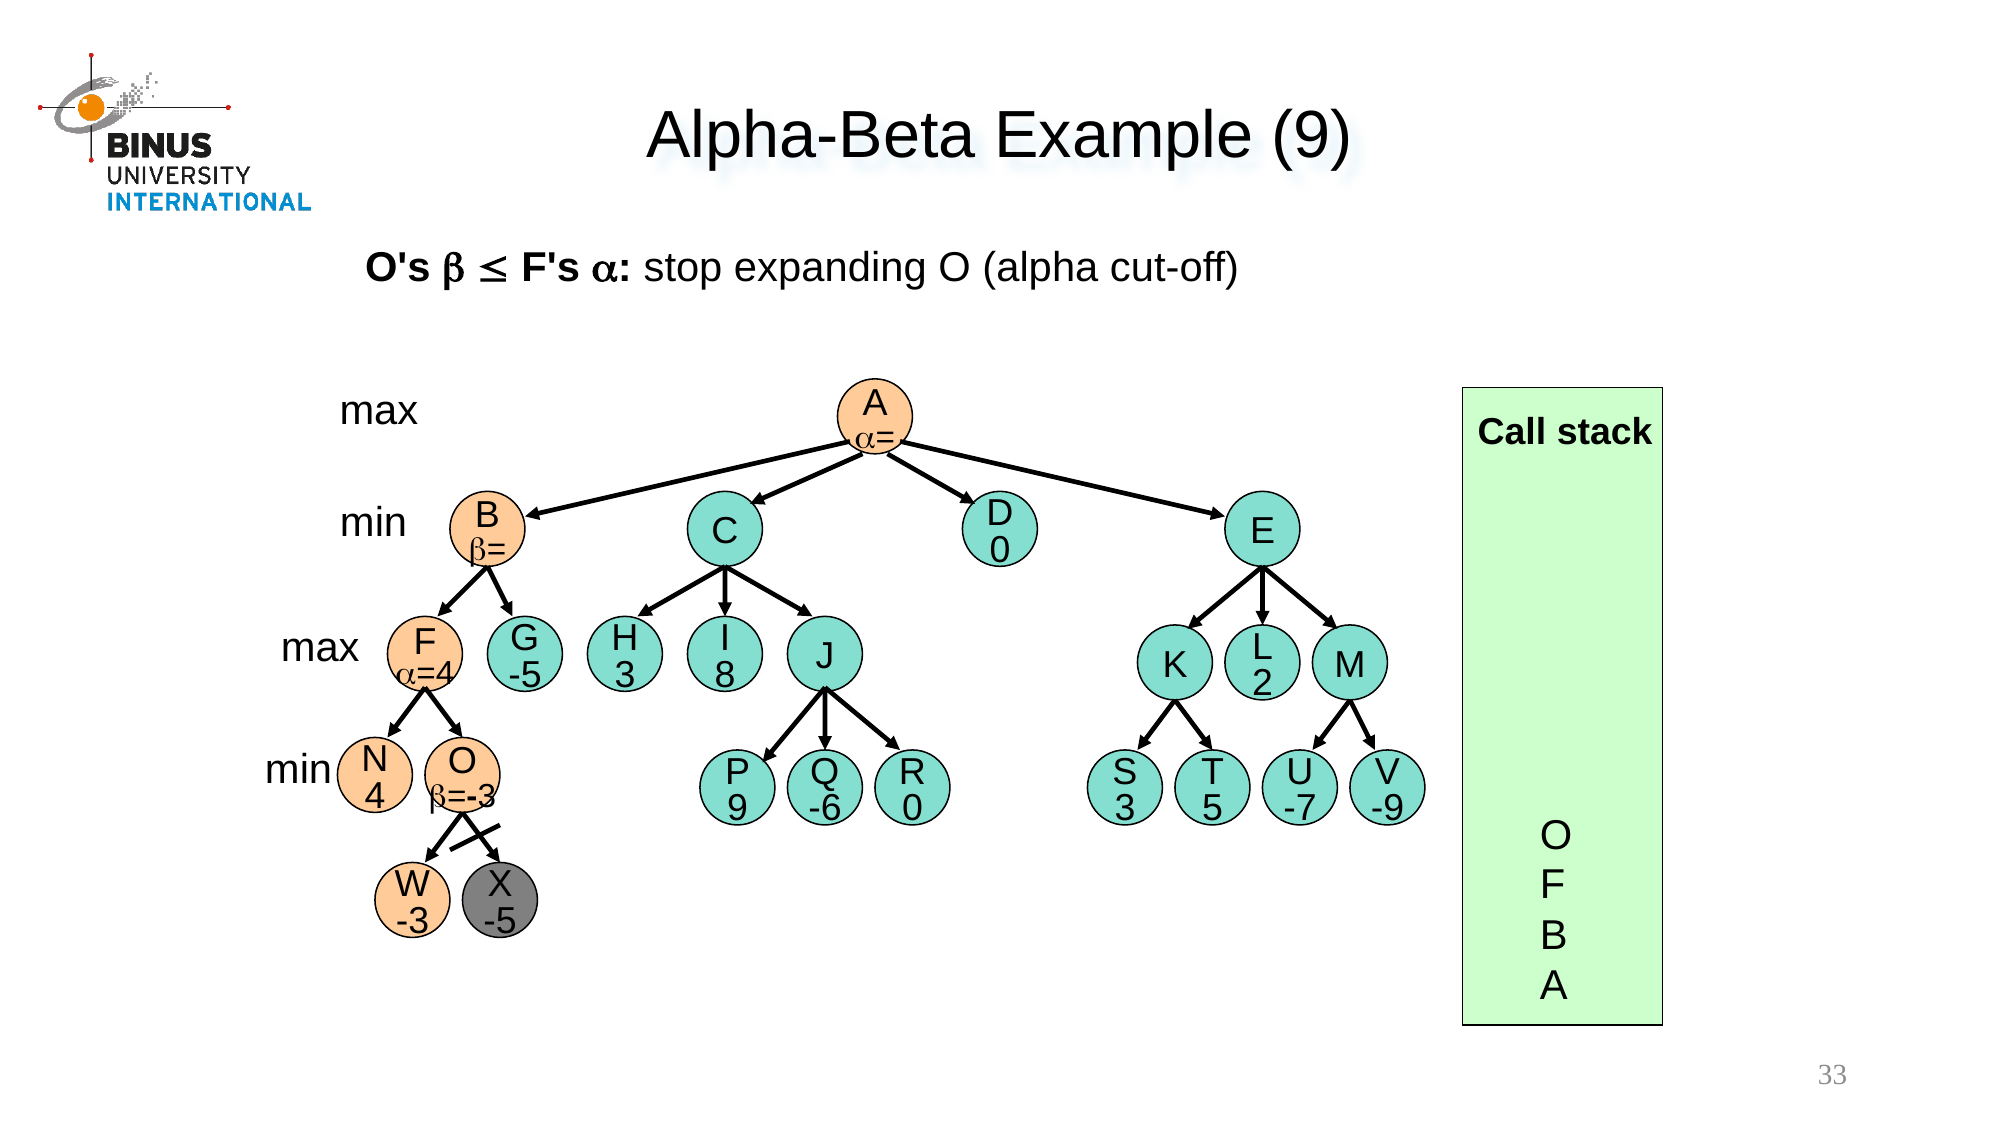

Alpha-Beta Example (9)
O's β ≤ F's α: stop expanding O (alpha cut-off)
max
A
α=

Call stack

min
B
β=
C
D
0
E

max
F
α=4
G
-5
H
3
I
8
J
K
L
2
M

min
N
4
O
β=-3
P
9
Q
-6
R
0
S
3
T
5
U
-7
V
-9
O

F
W
-3
X
-5
B
A
33